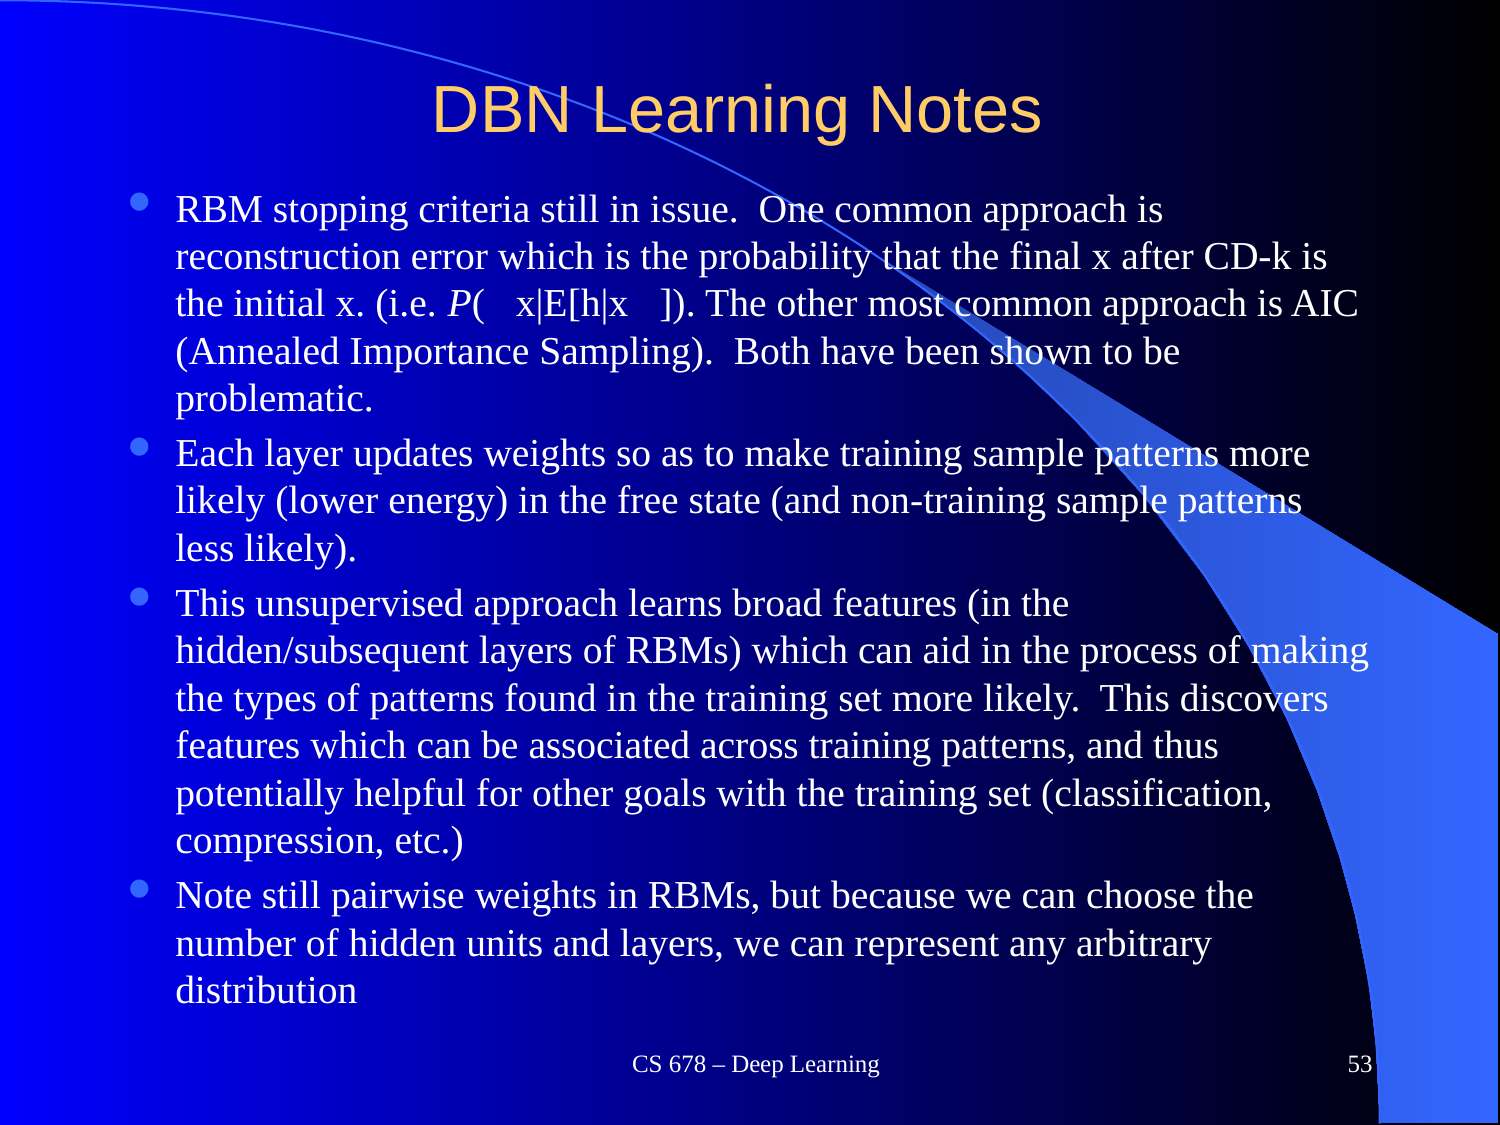

# DBN Learning Notes
RBM stopping criteria still in issue.  One common approach is reconstruction error which is the probability that the final x after CD-k is the initial x. (i.e. P(􏰀x|E[h|x􏰈]). The other most common approach is AIC (Annealed Importance Sampling).  Both have been shown to be problematic.
Each layer updates weights so as to make training sample patterns more likely (lower energy) in the free state (and non-training sample patterns less likely).
This unsupervised approach learns broad features (in the hidden/subsequent layers of RBMs) which can aid in the process of making the types of patterns found in the training set more likely.  This discovers features which can be associated across training patterns, and thus potentially helpful for other goals with the training set (classification, compression, etc.)
Note still pairwise weights in RBMs, but because we can choose the number of hidden units and layers, we can represent any arbitrary distribution

CS 678 – Deep Learning
53